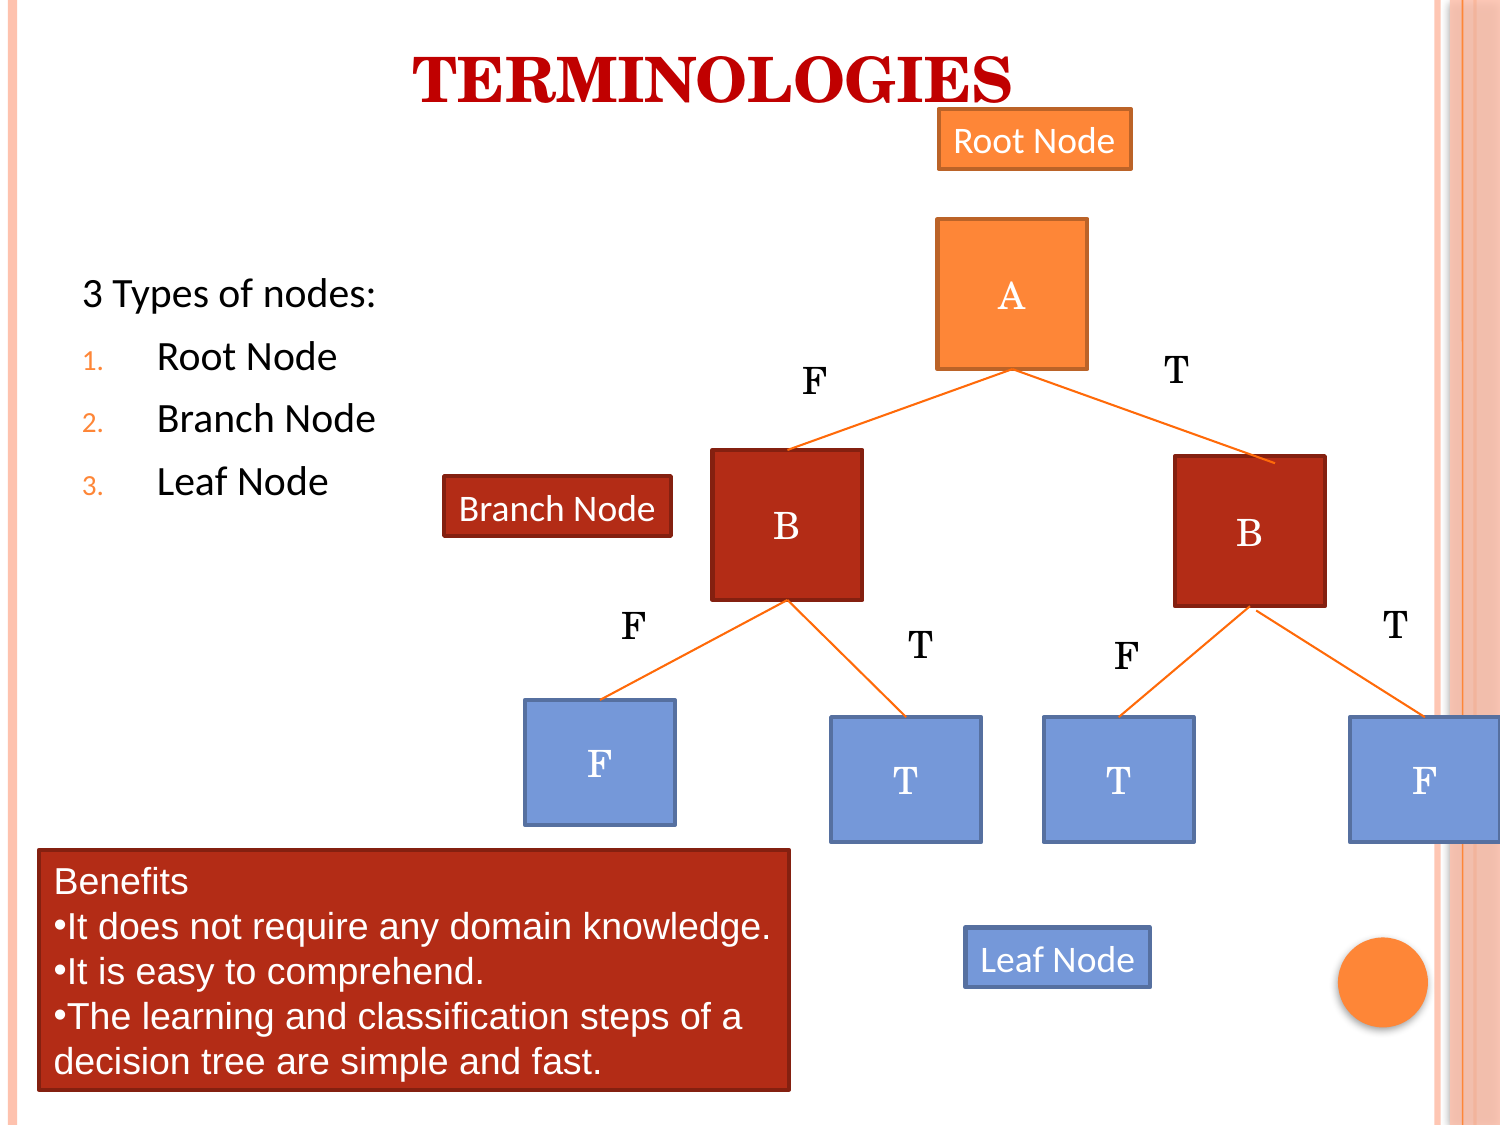

# Terminologies
Root Node
A
3 Types of nodes:
Root Node
Branch Node
Leaf Node

T
F
B
B
Branch Node
T
F
T
F
F
T
T
F
Benefits
It does not require any domain knowledge.
It is easy to comprehend.
The learning and classification steps of a decision tree are simple and fast.
Leaf Node